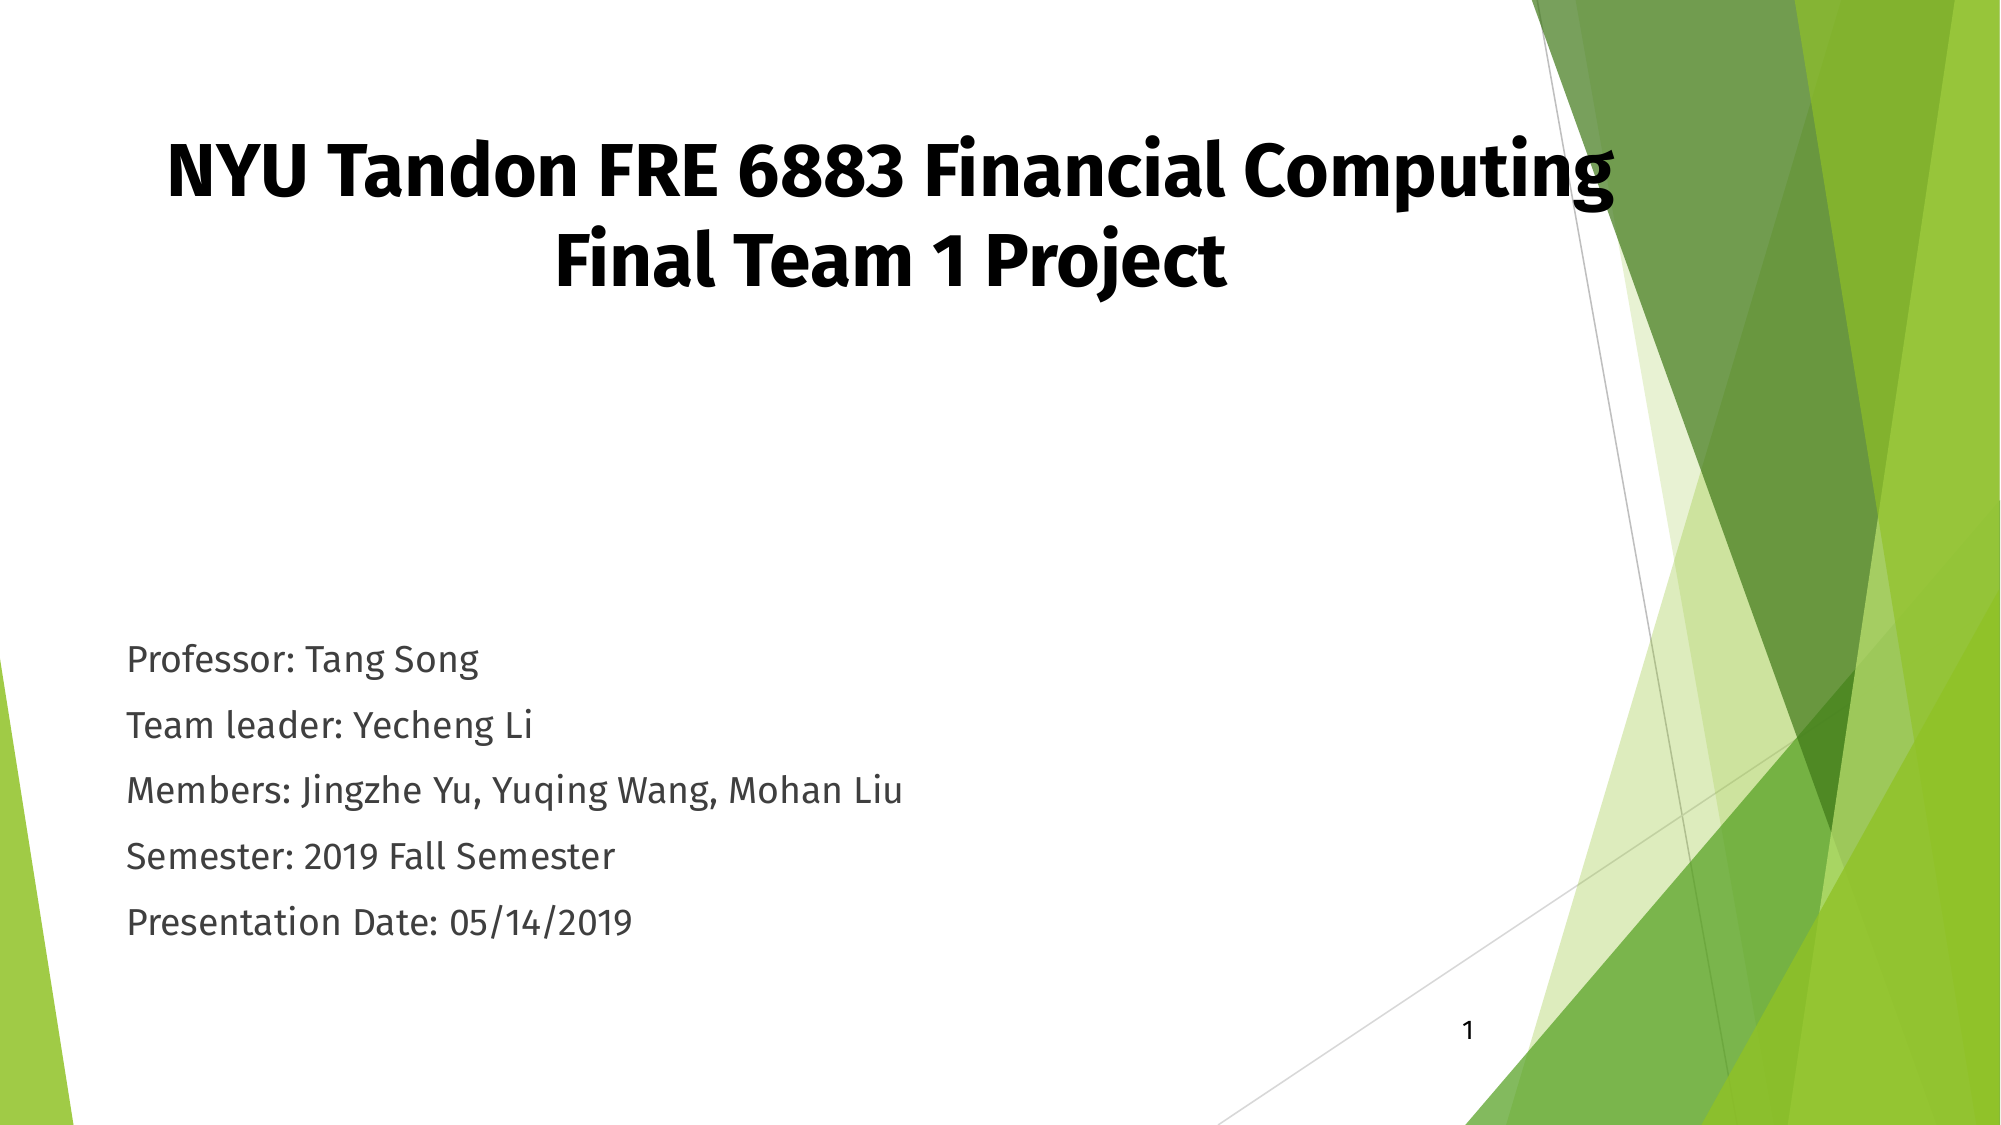

# NYU Tandon FRE 6883 Financial Computing Final Team 1 Project
Professor: Tang Song
Team leader: Yecheng Li
Members: Jingzhe Yu, Yuqing Wang, Mohan Liu
Semester: 2019 Fall Semester
Presentation Date: 05/14/2019
1